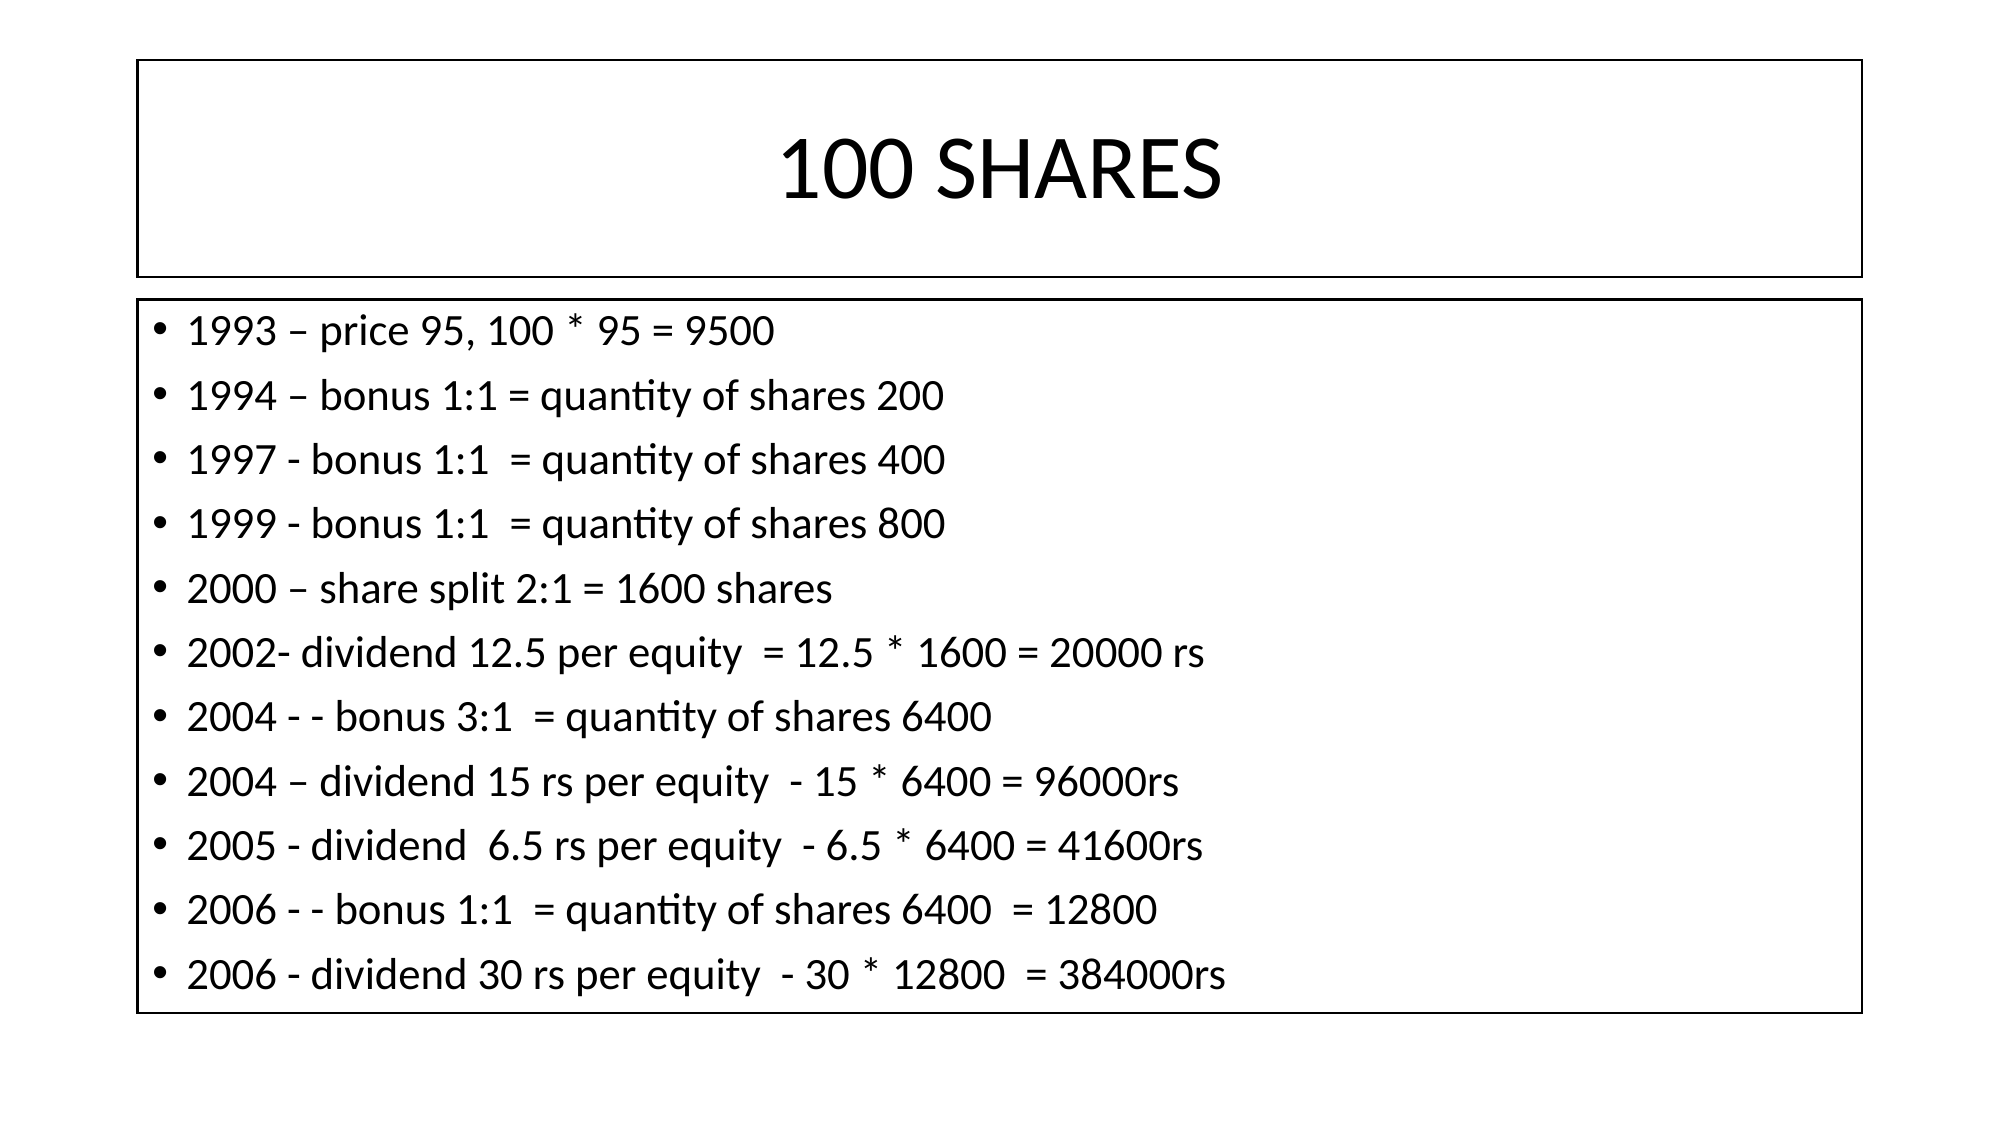

# 100 SHARES
1993 – price 95, 100 * 95 = 9500
1994 – bonus 1:1 = quantity of shares 200
1997 - bonus 1:1  = quantity of shares 400
1999 - bonus 1:1  = quantity of shares 800
2000 – share split 2:1 = 1600 shares
2002- dividend 12.5 per equity  = 12.5 * 1600 = 20000 rs
2004 - - bonus 3:1  = quantity of shares 6400
2004 – dividend 15 rs per equity  - 15 * 6400 = 96000rs
2005 - dividend  6.5 rs per equity  - 6.5 * 6400 = 41600rs
2006 - - bonus 1:1  = quantity of shares 6400  = 12800
2006 - dividend 30 rs per equity  - 30 * 12800  = 384000rs